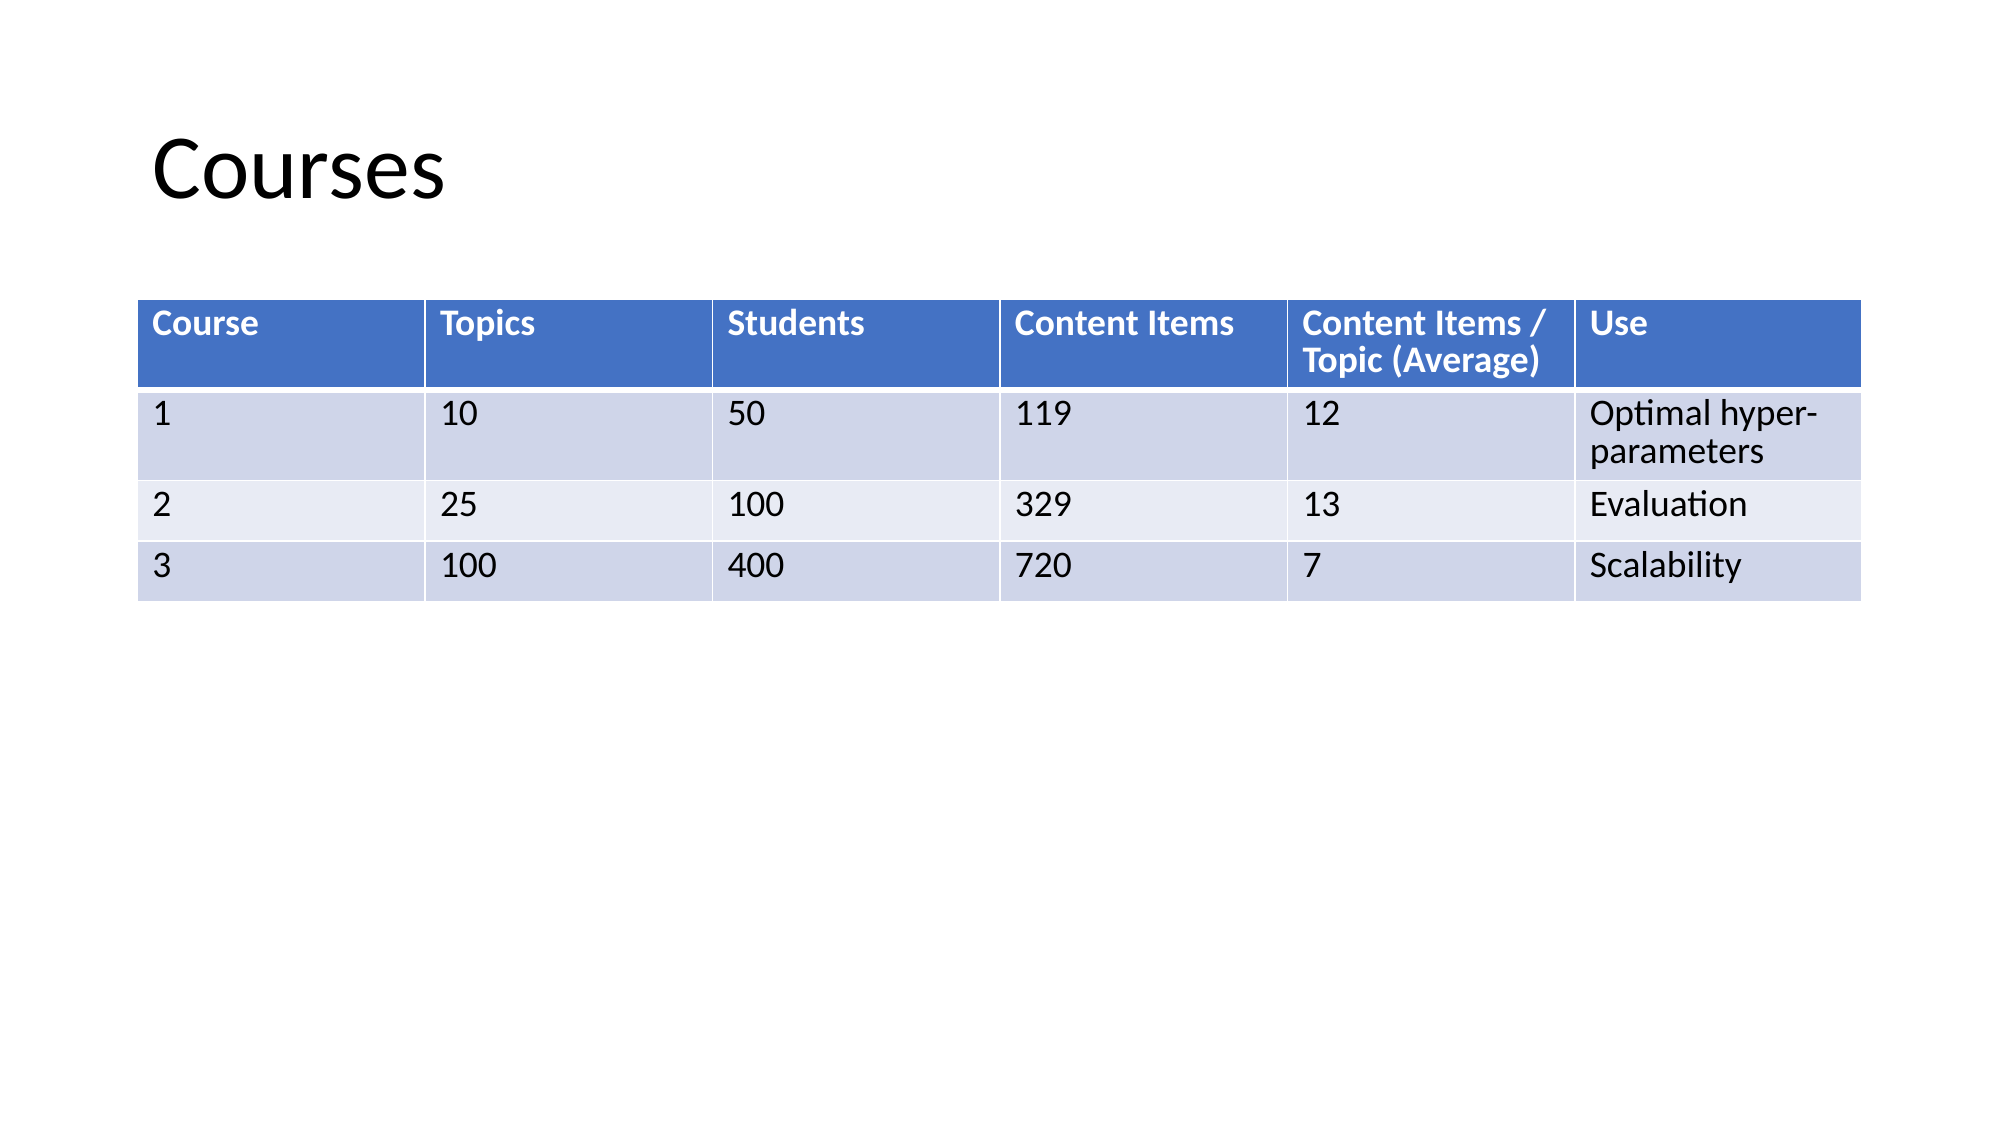

# Courses
| Course | Topics | Students | Content Items | Content Items / Topic (Average) | Use |
| --- | --- | --- | --- | --- | --- |
| 1 | 10 | 50 | 119 | 12 | Optimal hyper-parameters |
| 2 | 25 | 100 | 329 | 13 | Evaluation |
| 3 | 100 | 400 | 720 | 7 | Scalability |